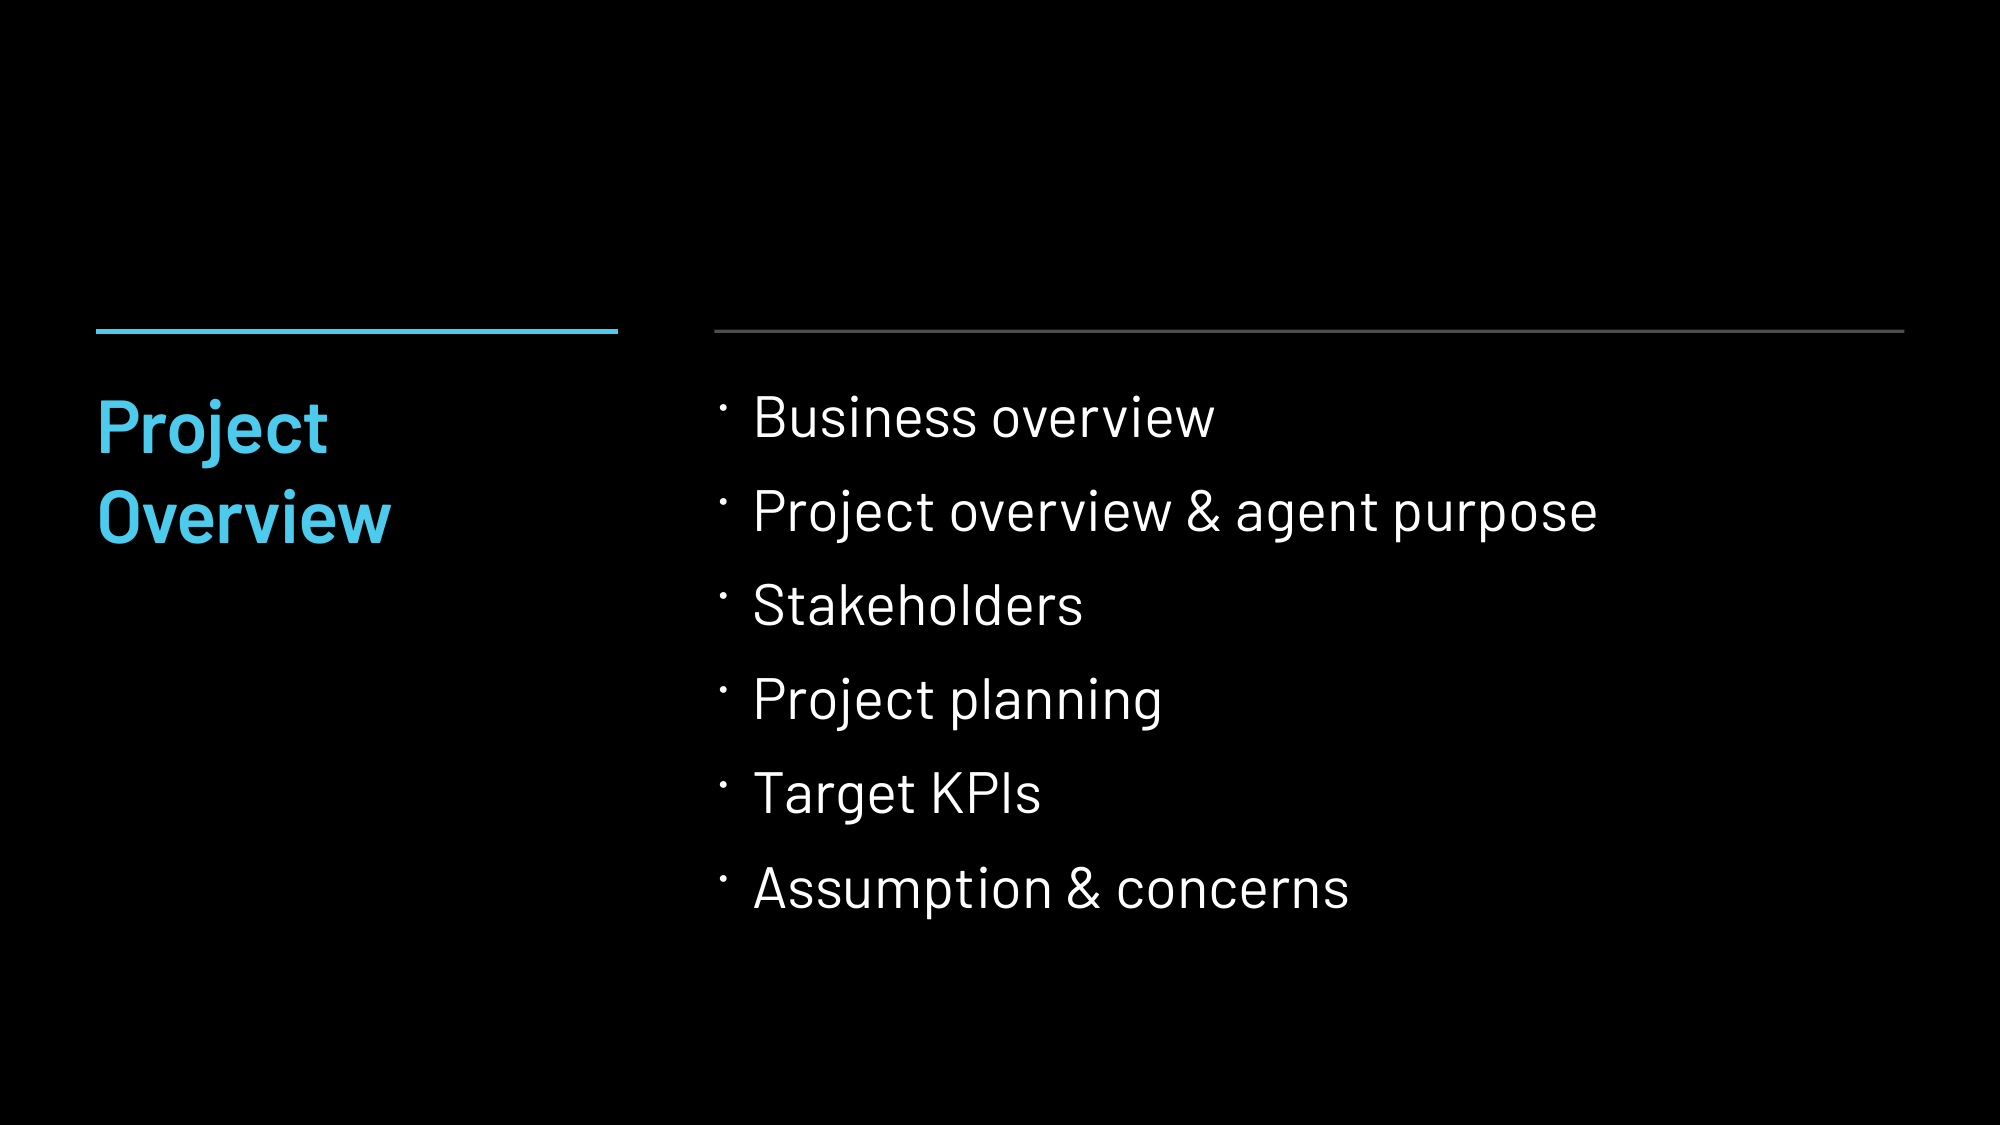

# Project Overview
Business overview
Project overview & agent purpose
Stakeholders
Project planning
Target KPIs
Assumption & concerns